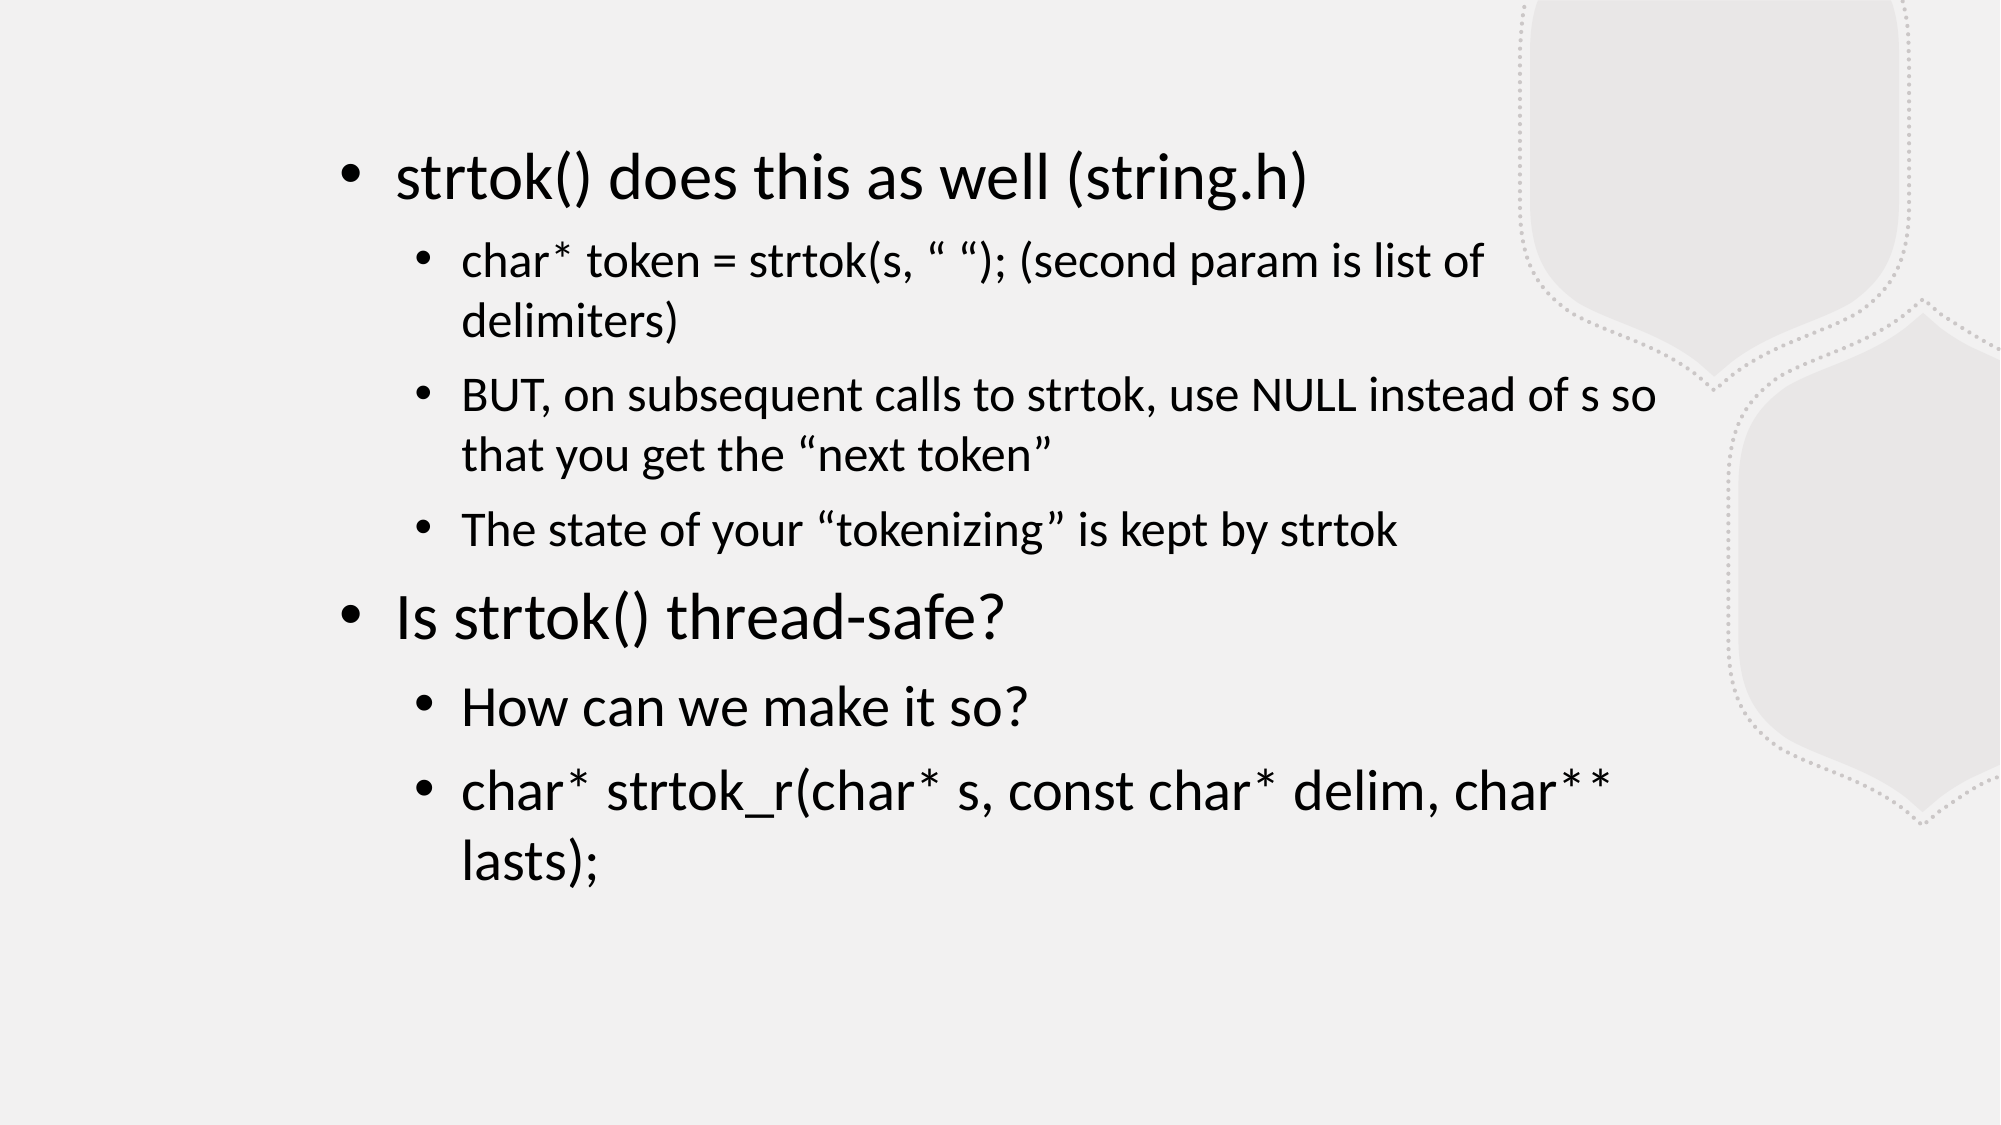

strtok() does this as well (string.h)
char* token = strtok(s, “ “); (second param is list of delimiters)
BUT, on subsequent calls to strtok, use NULL instead of s so that you get the “next token”
The state of your “tokenizing” is kept by strtok
Is strtok() thread-safe?
How can we make it so?
char* strtok_r(char* s, const char* delim, char** lasts);